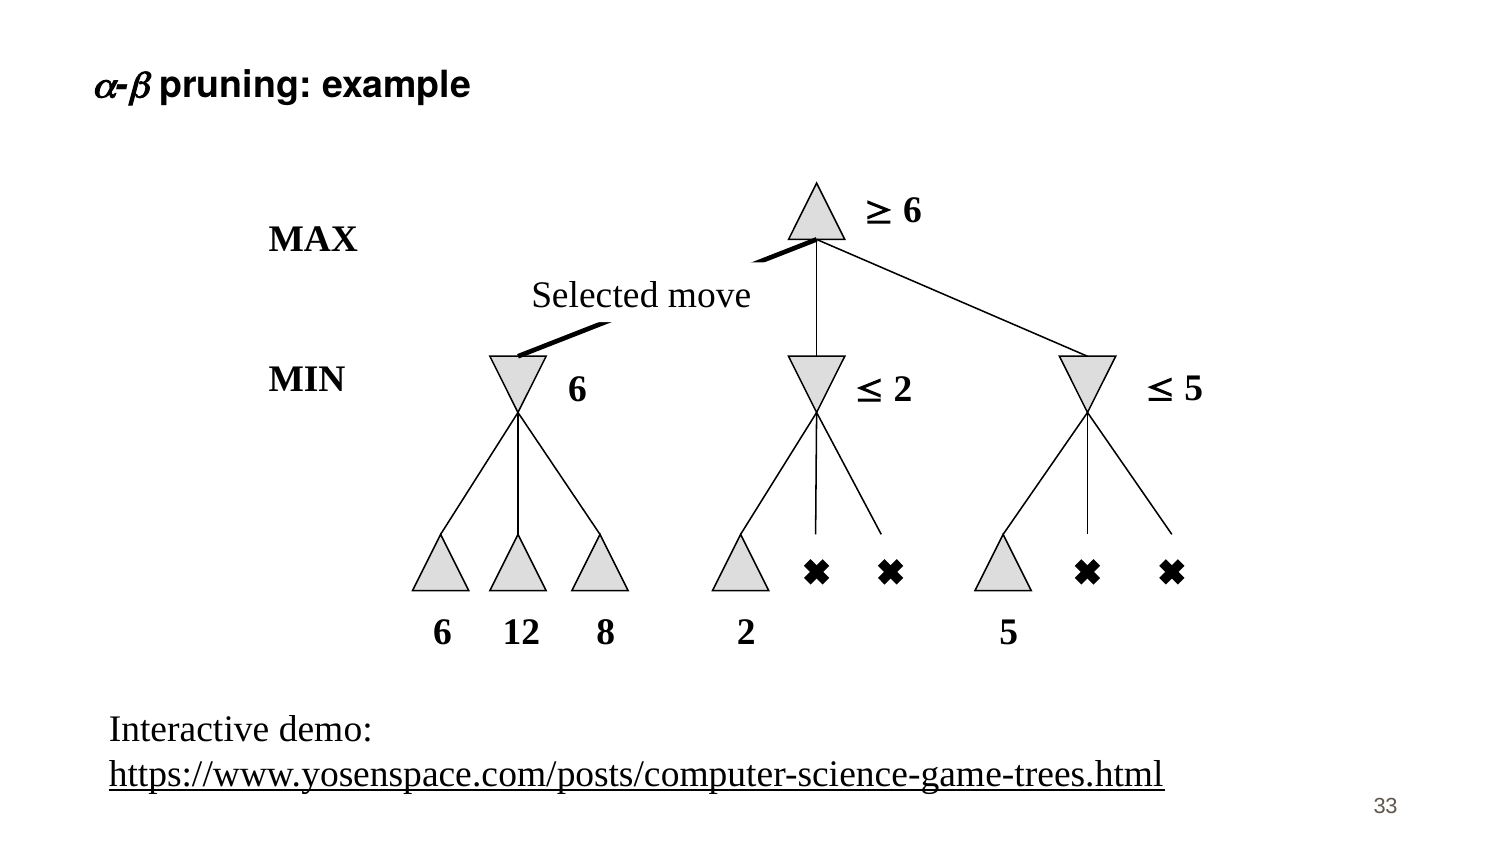

# α-β pruning: example
≥ 6

MAX
Selected move
MIN
≤ 5

6

≤ 2

6
12
8
2
5
Interactive demo:
https://www.yosenspace.com/posts/computer-science-game-trees.html
33